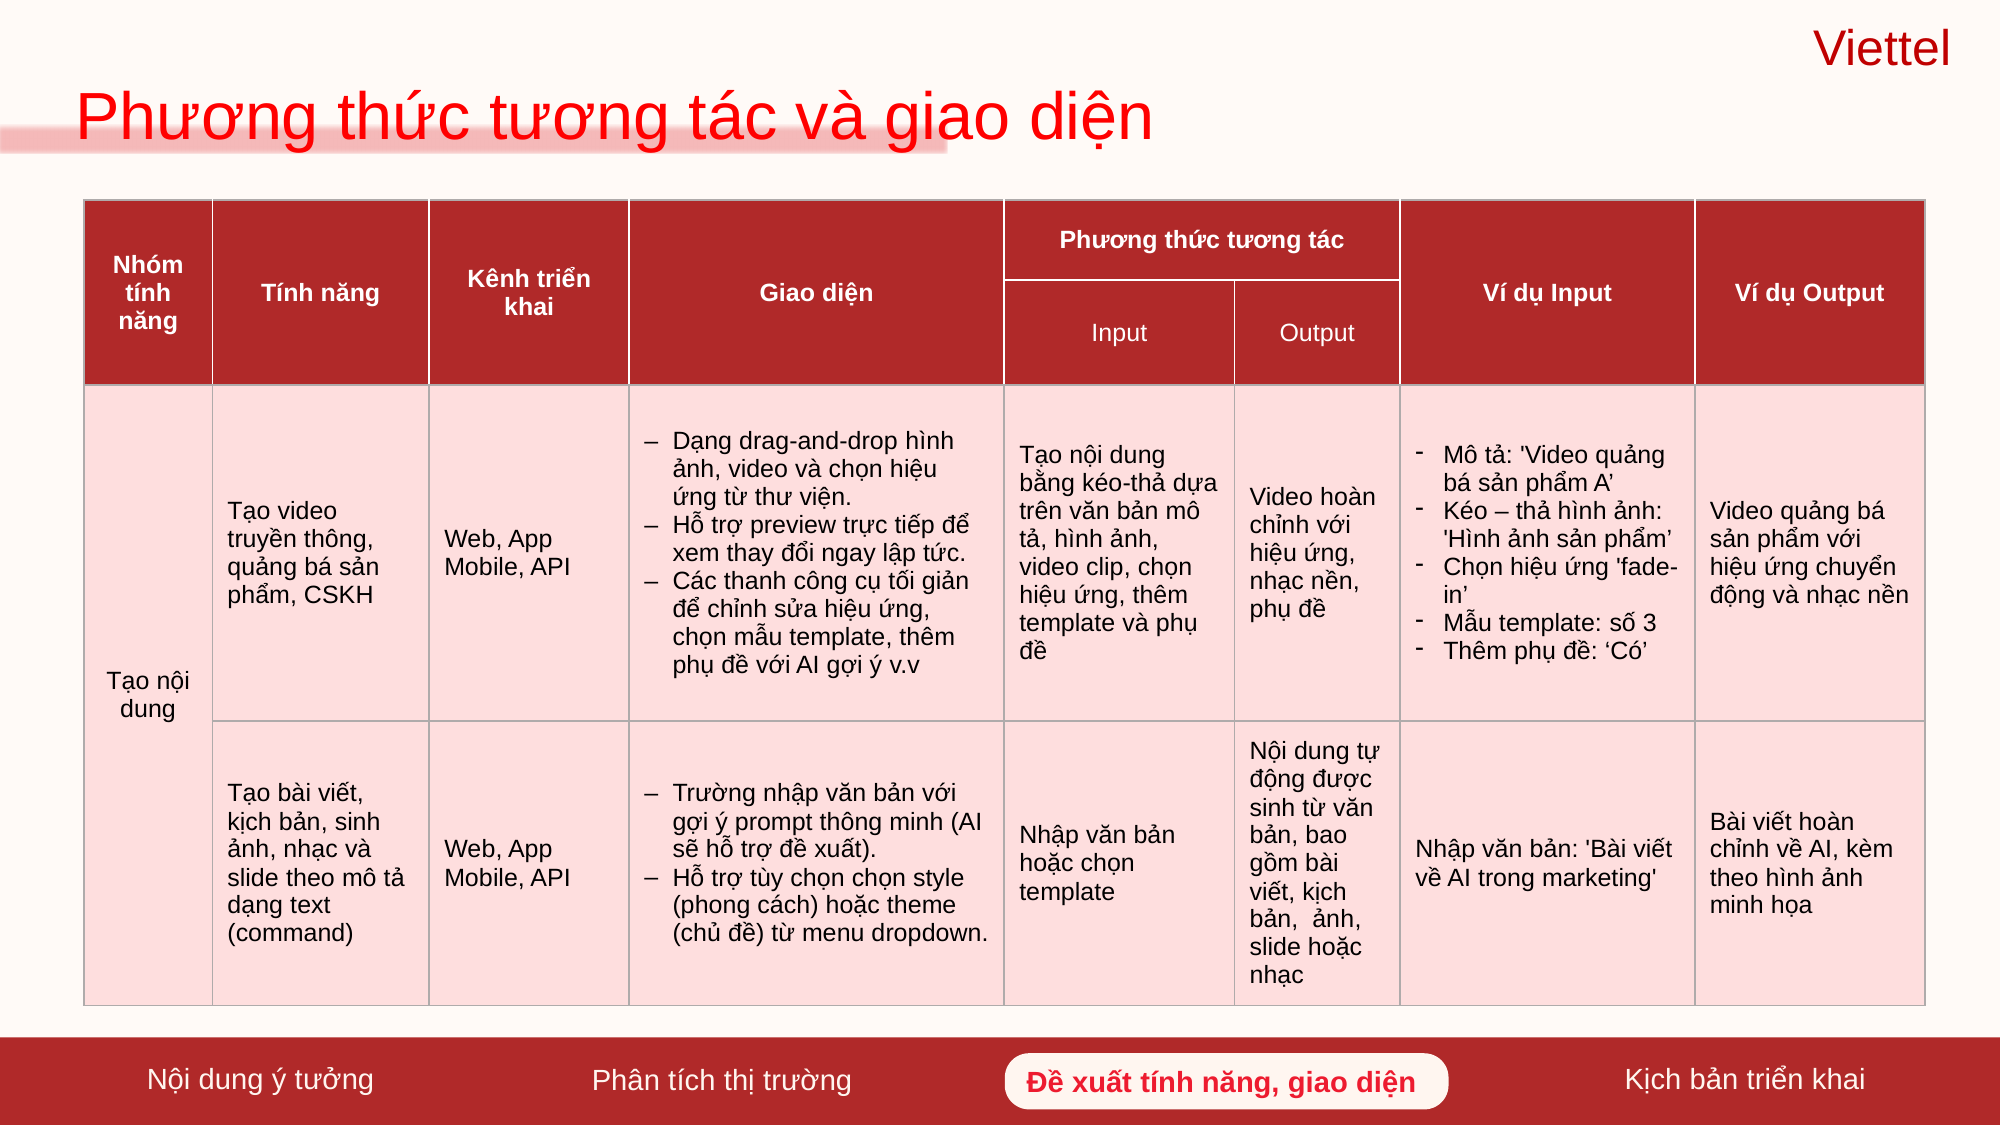

Viettel
Phương thức tương tác và giao diện

| Nhóm tính năng | Tính năng | Kênh triển khai | Giao diện | Phương thức tương tác |  | Ví dụ Input | Ví dụ Output |
| --- | --- | --- | --- | --- | --- | --- | --- |
|  |  |  |  | Input | Output |  |  |
| Tạo nội dung | Tạo video truyền thông, quảng bá sản phẩm, CSKH | Web, App Mobile, API | Dạng drag-and-drop hình ảnh, video và chọn hiệu ứng từ thư viện. Hỗ trợ preview trực tiếp để xem thay đổi ngay lập tức. Các thanh công cụ tối giản để chỉnh sửa hiệu ứng, chọn mẫu template, thêm phụ đề với AI gợi ý v.v | Tạo nội dung bằng kéo-thả dựa trên văn bản mô tả, hình ảnh, video clip, chọn hiệu ứng, thêm template và phụ đề | Video hoàn chỉnh với hiệu ứng, nhạc nền, phụ đề | Mô tả: 'Video quảng bá sản phẩm A’ Kéo – thả hình ảnh: 'Hình ảnh sản phẩm’ Chọn hiệu ứng 'fade-in’ Mẫu template: số 3 Thêm phụ đề: ‘Có’ | Video quảng bá sản phẩm với hiệu ứng chuyển động và nhạc nền |
|  | Tạo bài viết, kịch bản, sinh ảnh, nhạc và slide theo mô tả dạng text (command) | Web, App Mobile, API | Trường nhập văn bản với gợi ý prompt thông minh (AI sẽ hỗ trợ đề xuất). Hỗ trợ tùy chọn chọn style (phong cách) hoặc theme (chủ đề) từ menu dropdown. | Nhập văn bản hoặc chọn template | Nội dung tự động được sinh từ văn bản, bao gồm bài viết, kịch bản, ảnh, slide hoặc nhạc | Nhập văn bản: 'Bài viết về AI trong marketing' | Bài viết hoàn chỉnh về AI, kèm theo hình ảnh minh họa |

Nội dung ý tưởng
Đề xuất tính năng, giao diện
Đề xuất tính năng, giao diện
Kịch bản triển khai
Phân tích thị trường